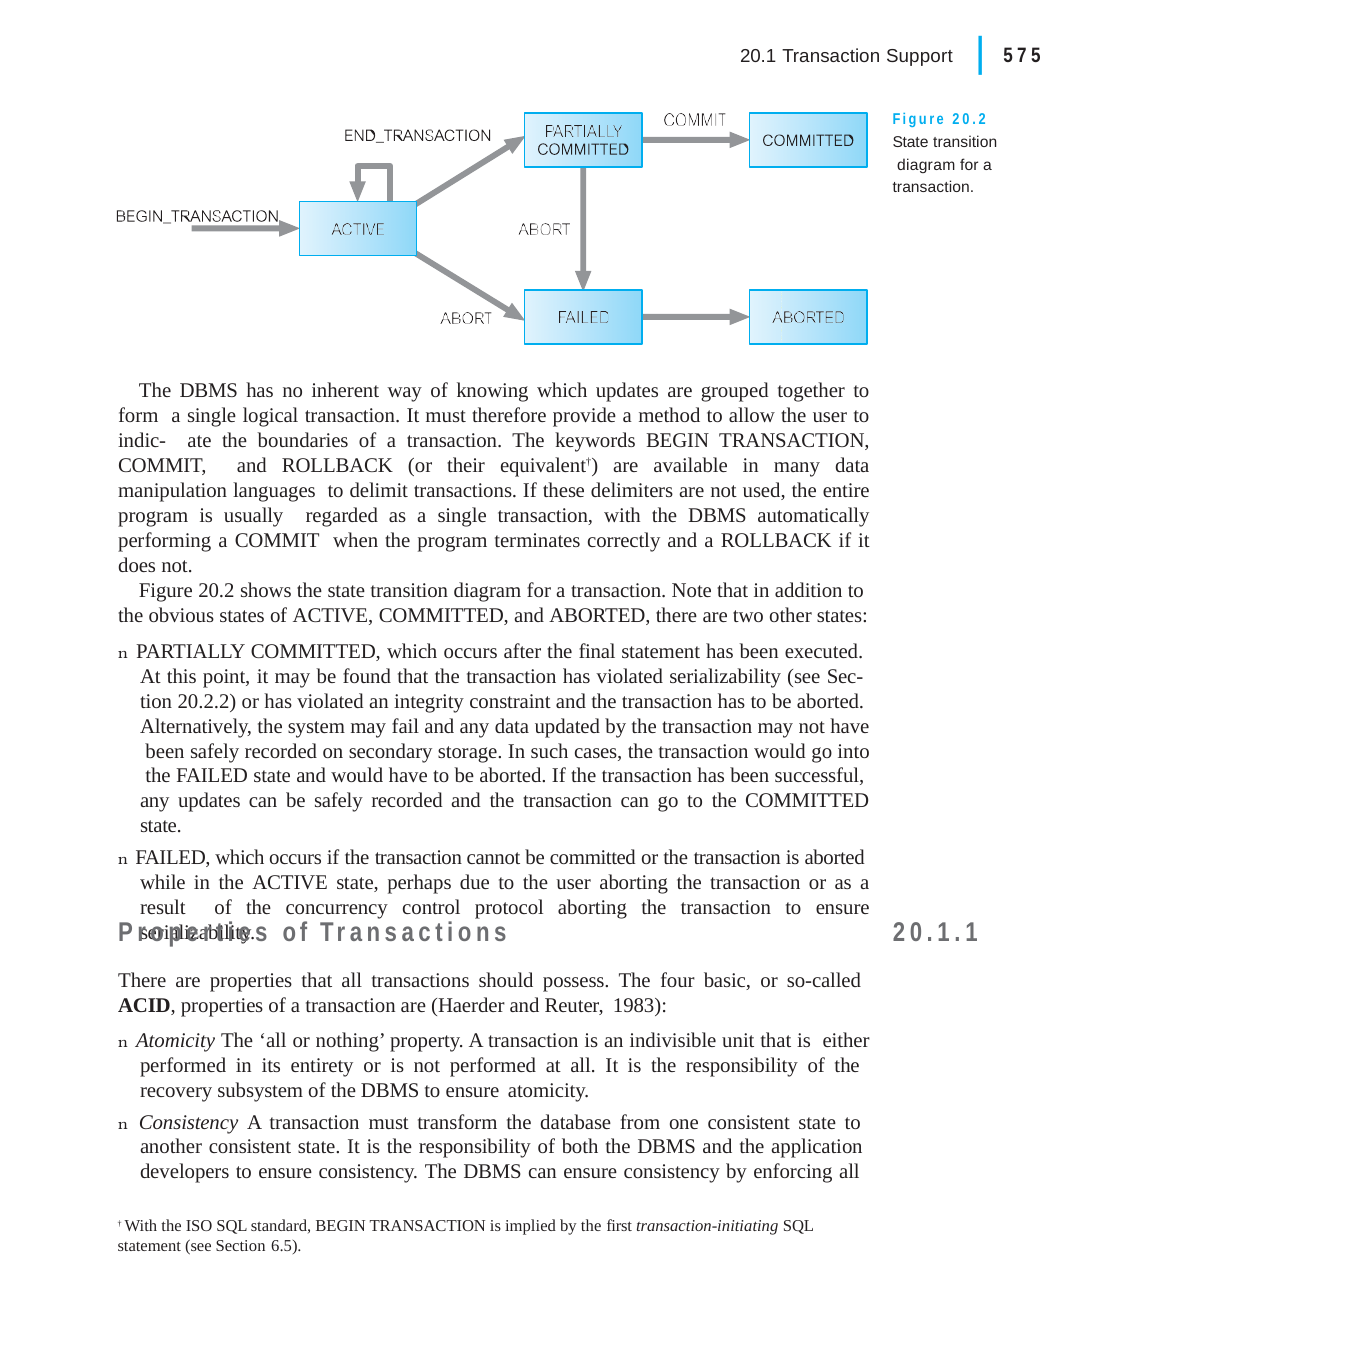

|
20.1 Transaction Support	575
Figure 20.2  State transition  diagram for a  transaction.

The DBMS has no inherent way of knowing which updates are grouped together to form  a single logical transaction. It must therefore provide a method to allow the user to indic-  ate the boundaries of a transaction. The keywords BEGIN TRANSACTION, COMMIT,  and ROLLBACK (or their equivalent†) are available in many data manipulation languages  to delimit transactions. If these delimiters are not used, the entire program is usually  regarded as a single transaction, with the DBMS automatically performing a COMMIT  when the program terminates correctly and a ROLLBACK if it does not.
Figure 20.2 shows the state transition diagram for a transaction. Note that in addition to  the obvious states of ACTIVE, COMMITTED, and ABORTED, there are two other states:
n PARTIALLY COMMITTED, which occurs after the final statement has been executed.  At this point, it may be found that the transaction has violated serializability (see Sec-  tion 20.2.2) or has violated an integrity constraint and the transaction has to be aborted.  Alternatively, the system may fail and any data updated by the transaction may not have  been safely recorded on secondary storage. In such cases, the transaction would go into  the FAILED state and would have to be aborted. If the transaction has been successful,  any updates can be safely recorded and the transaction can go to the COMMITTED state.
n FAILED, which occurs if the transaction cannot be committed or the transaction is aborted  while in the ACTIVE state, perhaps due to the user aborting the transaction or as a result  of the concurrency control protocol aborting the transaction to ensure serializability.
Properties of Transactions
There are properties that all transactions should possess. The four basic, or so-called
ACID, properties of a transaction are (Haerder and Reuter, 1983):
n Atomicity The ‘all or nothing’ property. A transaction is an indivisible unit that is  either performed in its entirety or is not performed at all. It is the responsibility of the  recovery subsystem of the DBMS to ensure atomicity.
n Consistency A transaction must transform the database from one consistent state to  another consistent state. It is the responsibility of both the DBMS and the application  developers to ensure consistency. The DBMS can ensure consistency by enforcing all
20.1.1
† With the ISO SQL standard, BEGIN TRANSACTION is implied by the first transaction-initiating SQL  statement (see Section 6.5).